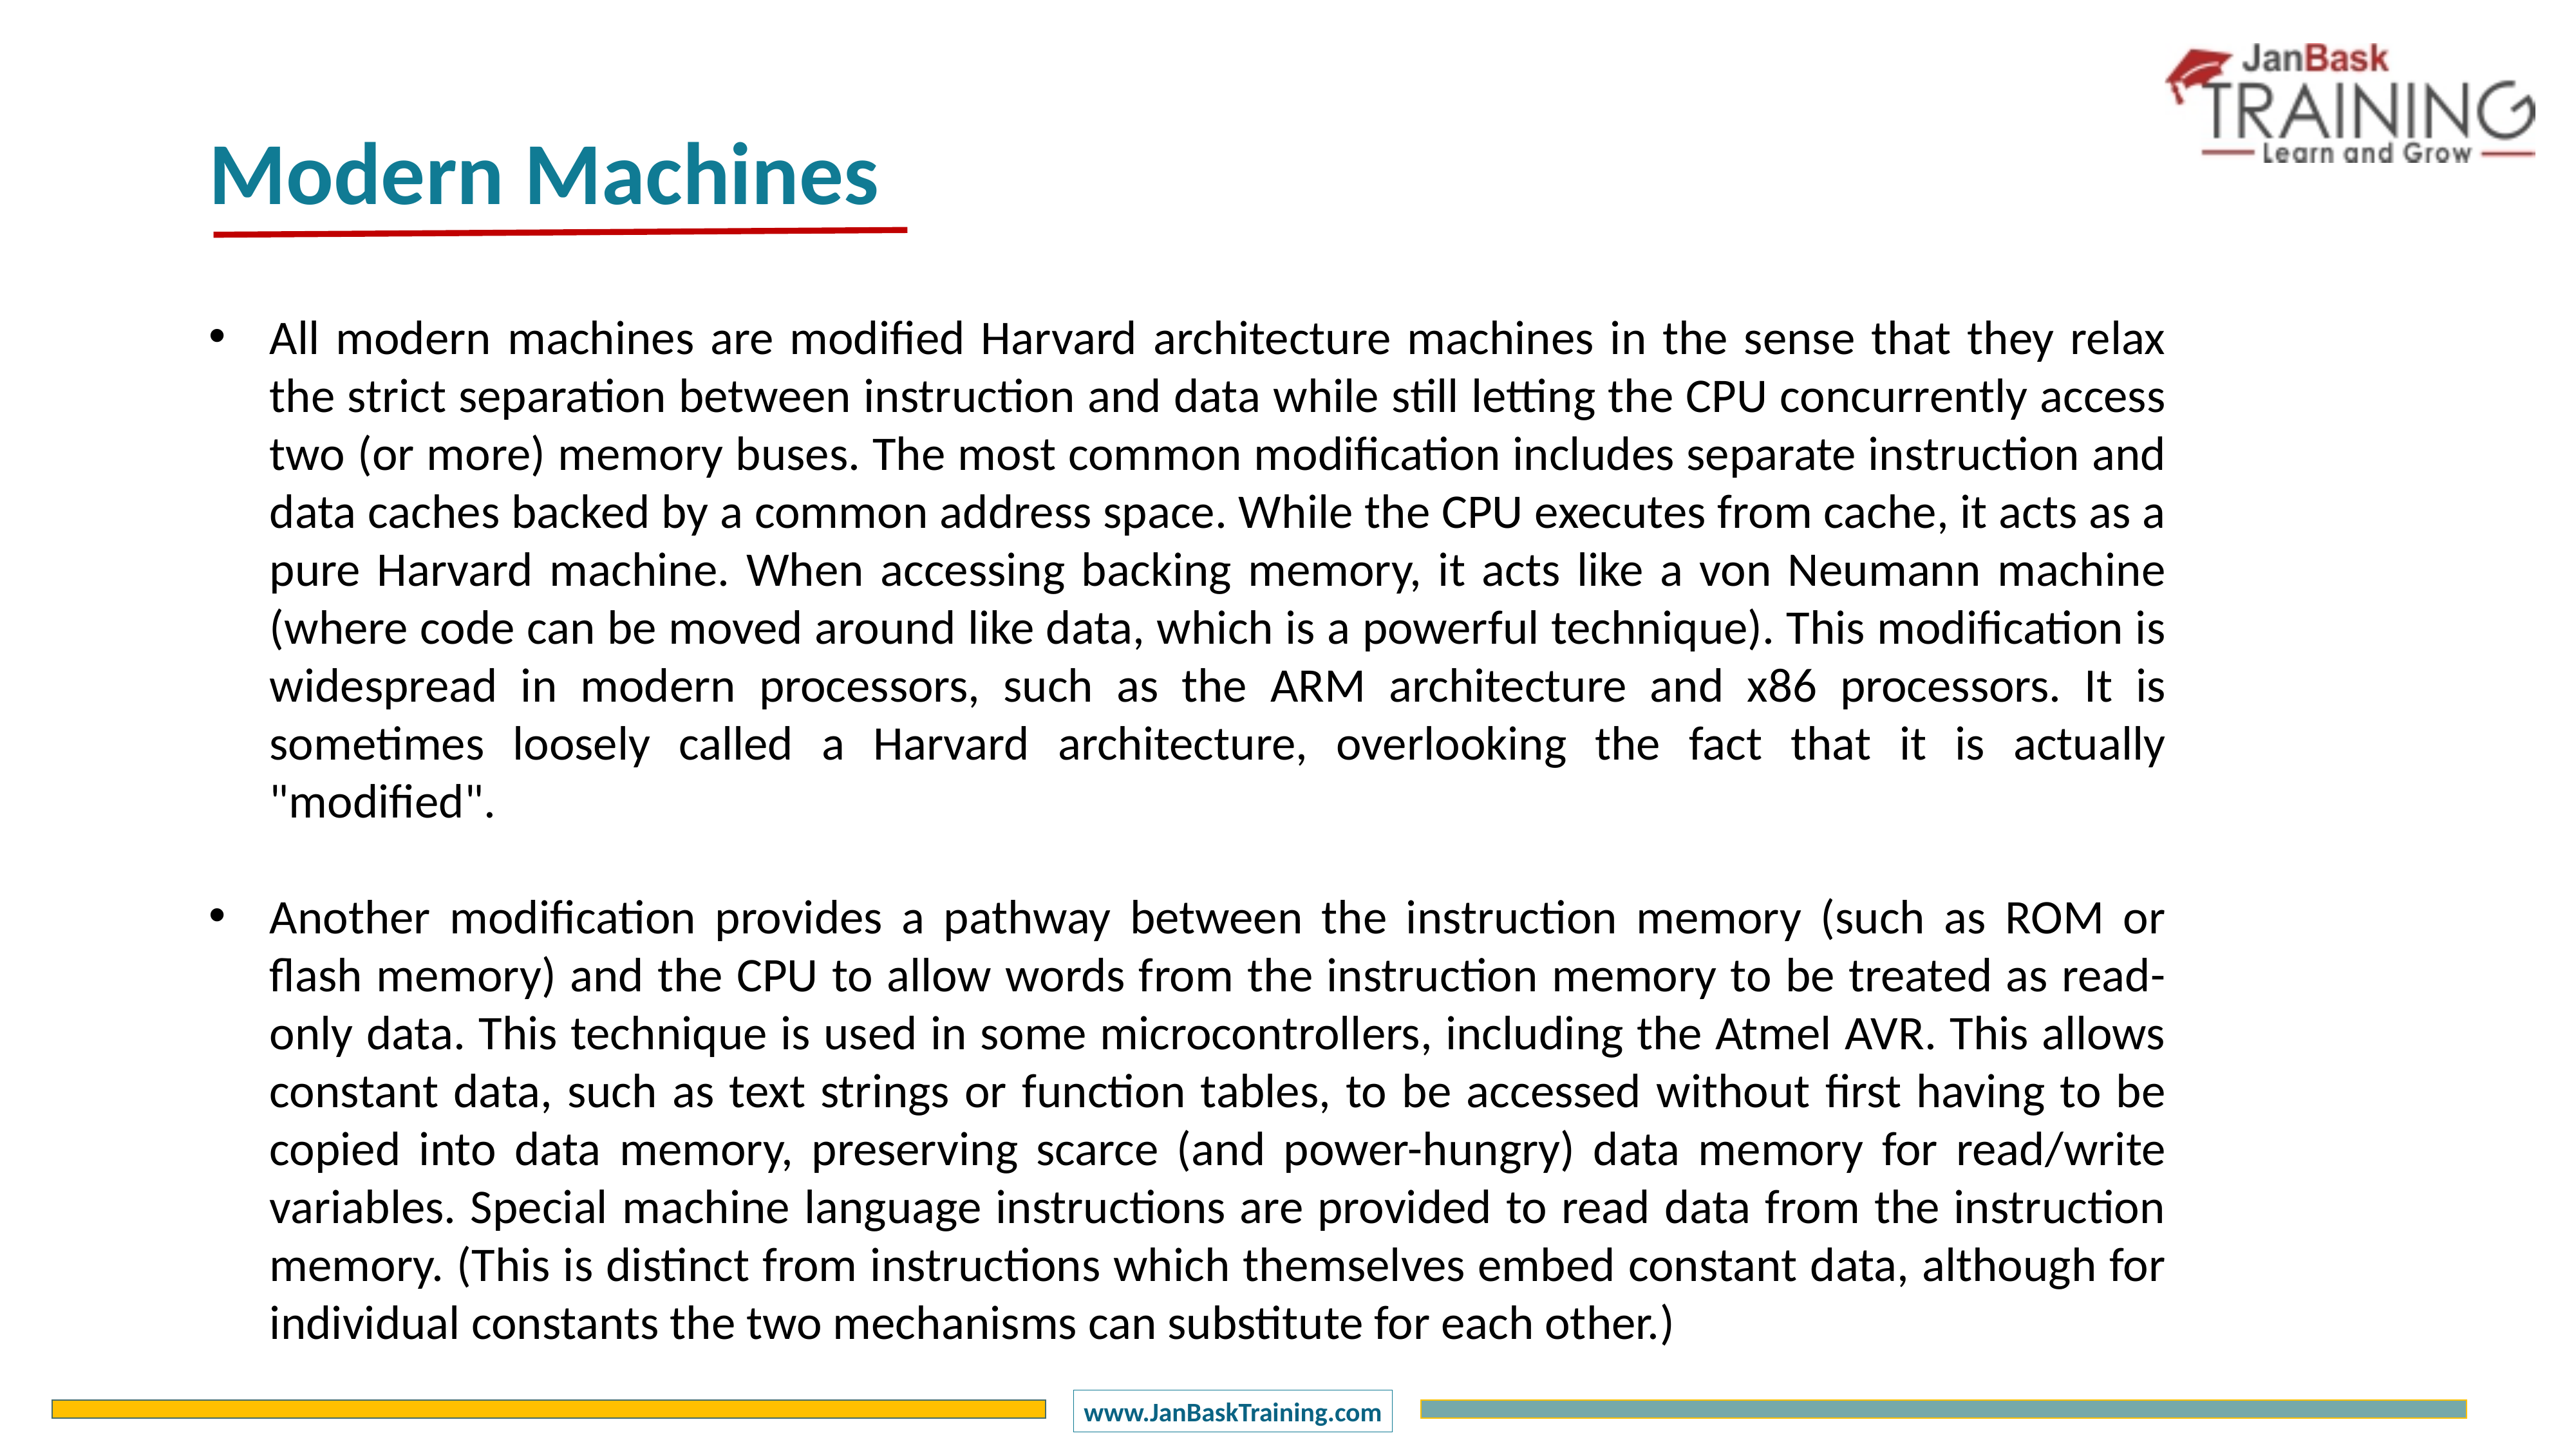

Modern Machines
All modern machines are modified Harvard architecture machines in the sense that they relax the strict separation between instruction and data while still letting the CPU concurrently access two (or more) memory buses. The most common modification includes separate instruction and data caches backed by a common address space. While the CPU executes from cache, it acts as a pure Harvard machine. When accessing backing memory, it acts like a von Neumann machine (where code can be moved around like data, which is a powerful technique). This modification is widespread in modern processors, such as the ARM architecture and x86 processors. It is sometimes loosely called a Harvard architecture, overlooking the fact that it is actually "modified".

Another modification provides a pathway between the instruction memory (such as ROM or flash memory) and the CPU to allow words from the instruction memory to be treated as read-only data. This technique is used in some microcontrollers, including the Atmel AVR. This allows constant data, such as text strings or function tables, to be accessed without first having to be copied into data memory, preserving scarce (and power-hungry) data memory for read/write variables. Special machine language instructions are provided to read data from the instruction memory. (This is distinct from instructions which themselves embed constant data, although for individual constants the two mechanisms can substitute for each other.)